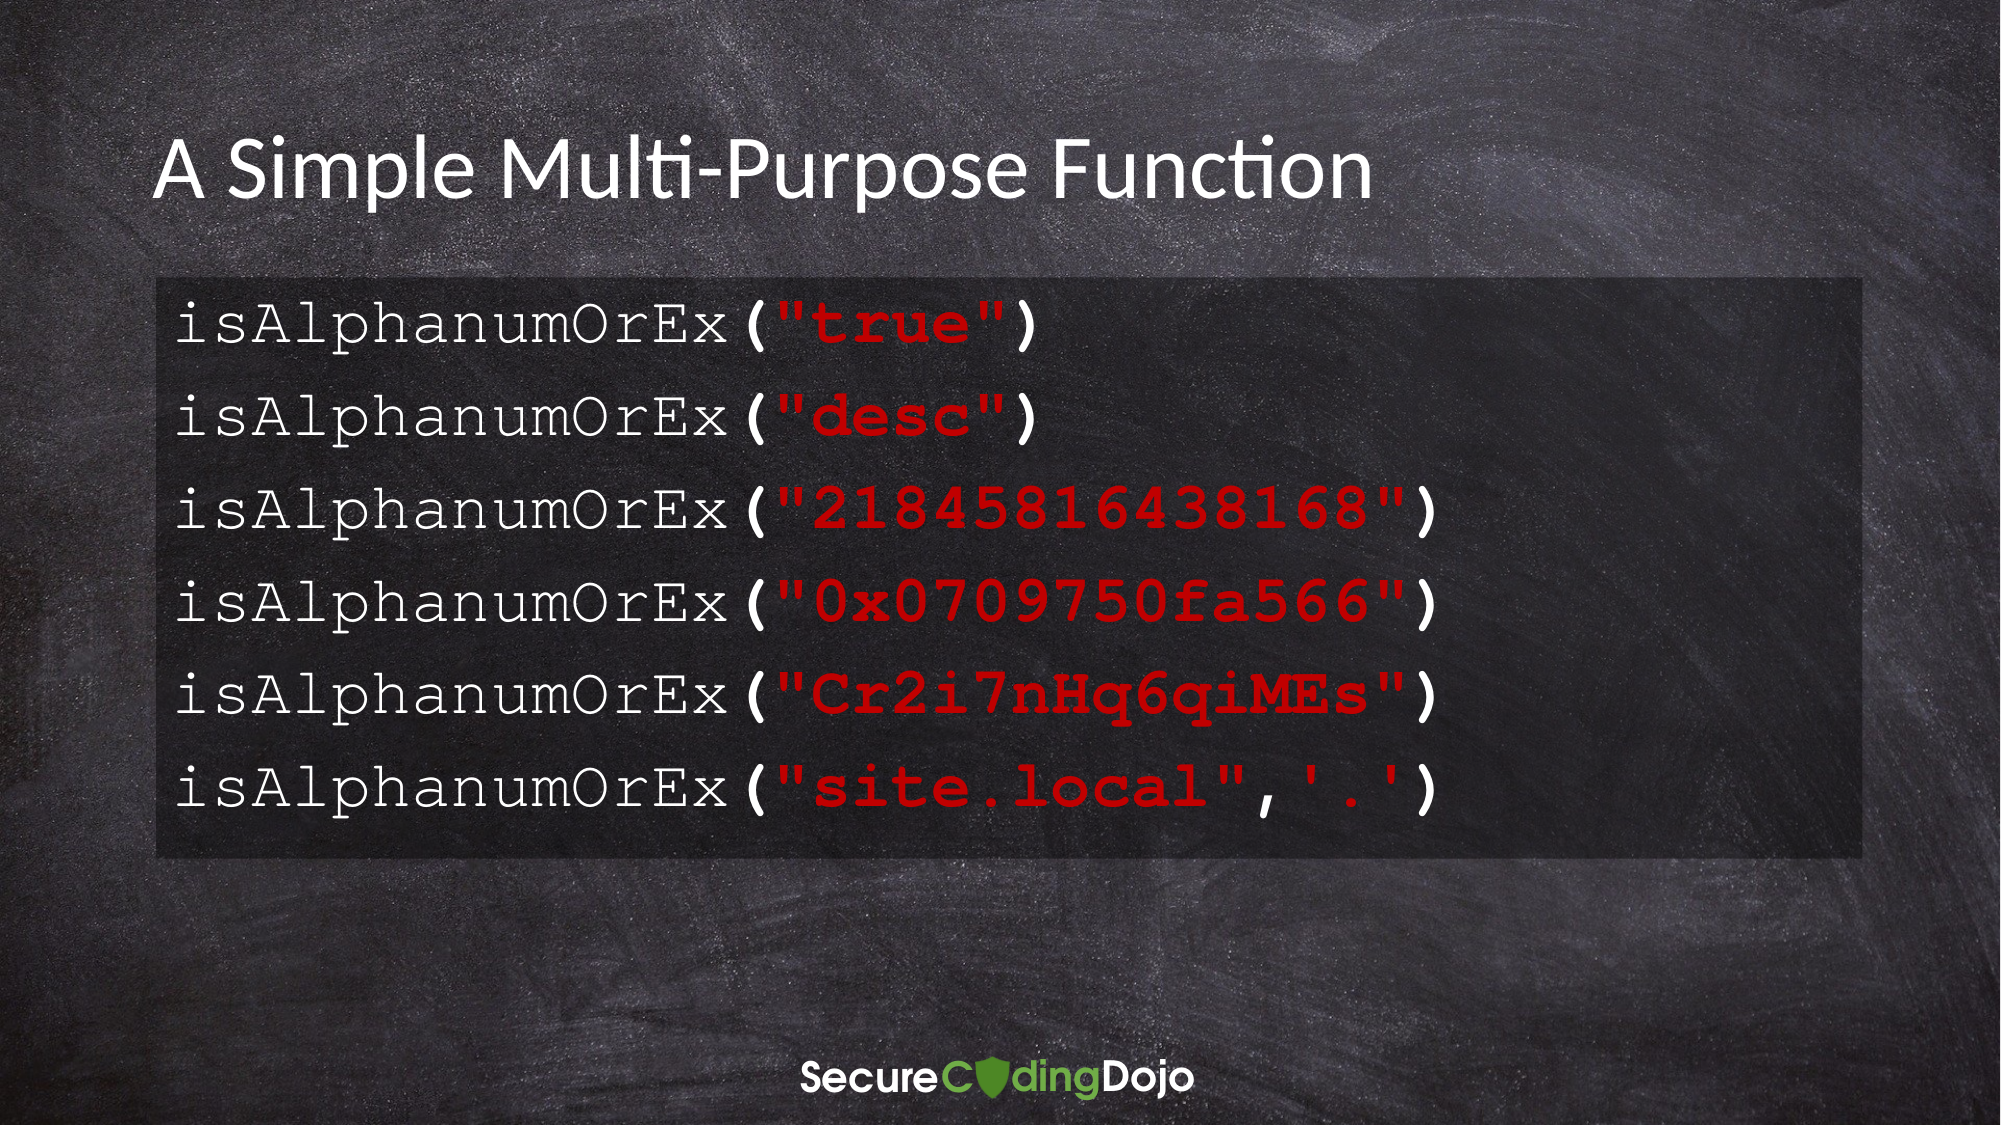

# A Simple Multi-Purpose Function
isAlphanumOrEx("true")
isAlphanumOrEx("desc")
isAlphanumOrEx("21845816438168")
isAlphanumOrEx("0x0709750fa566")
isAlphanumOrEx("Cr2i7nHq6qiMEs")
isAlphanumOrEx("site.local",'.')